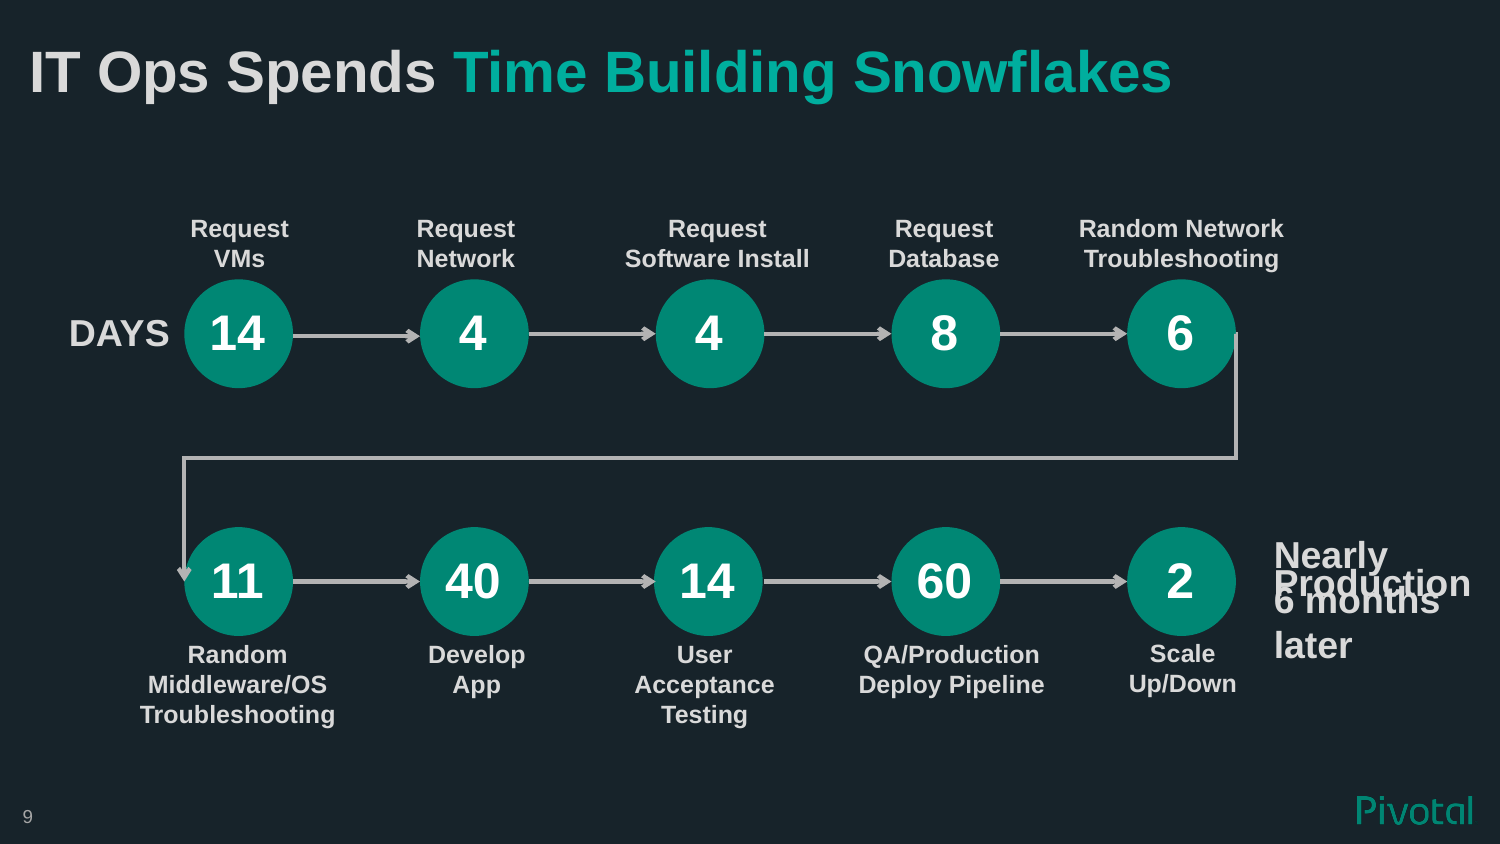

IT Ops Spends Time Building Snowflakes
Request VMs
Request Network
Request Software Install
Request Database
Random Network Troubleshooting

14

4

4

8

6
DAYS
Nearly
6 months
later

11

40

14

60

2
Production
Scale Up/Down
QA/Production
Deploy Pipeline
Develop App
User Acceptance Testing
Random Middleware/OS Troubleshooting
9